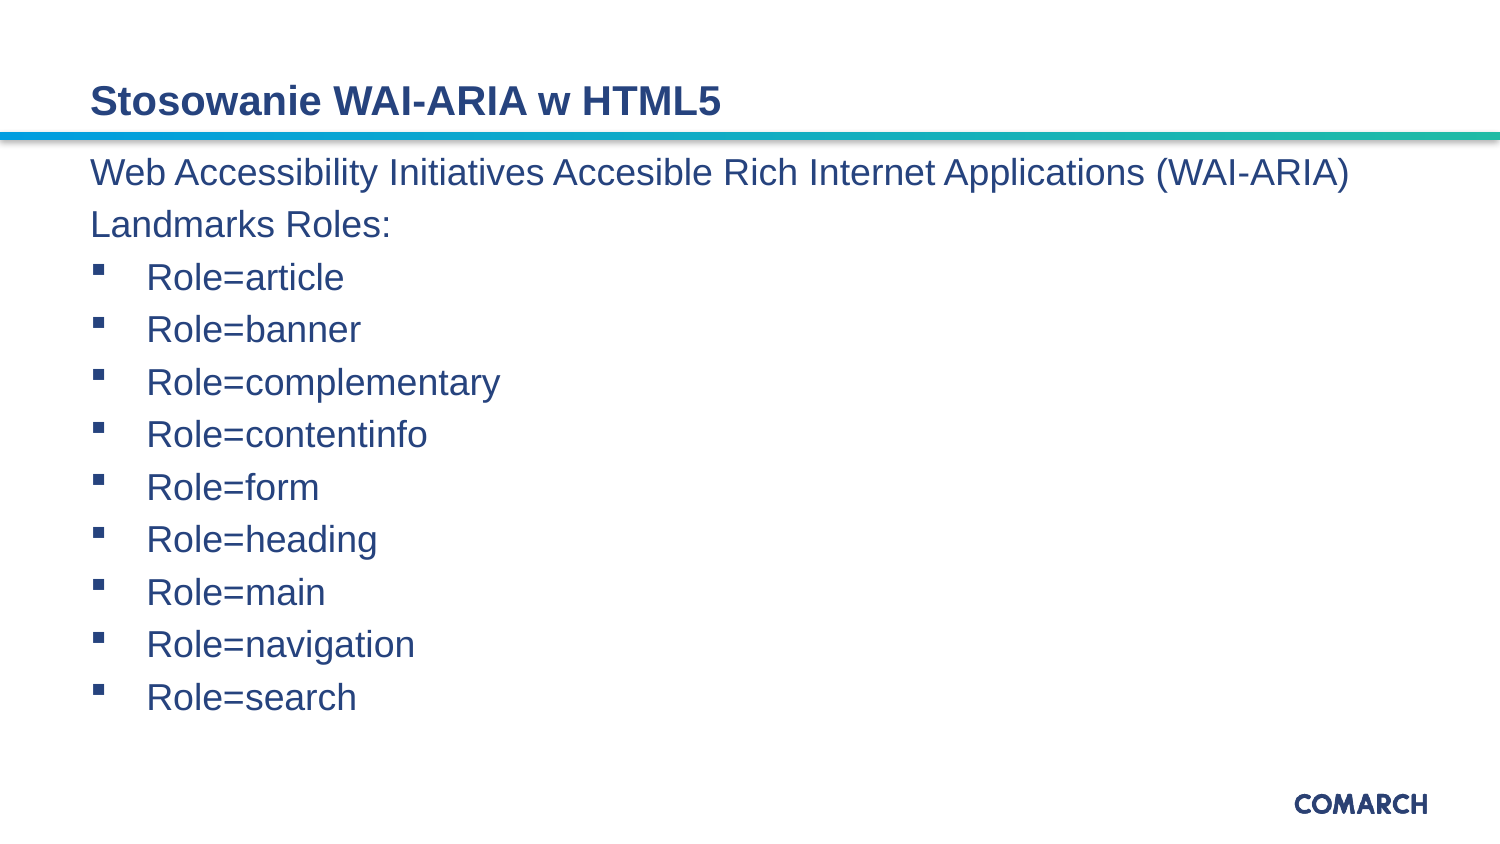

# Stosowanie WAI-ARIA w HTML5
Web Accessibility Initiatives Accesible Rich Internet Applications (WAI-ARIA)
Landmarks Roles:
Role=article
Role=banner
Role=complementary
Role=contentinfo
Role=form
Role=heading
Role=main
Role=navigation
Role=search